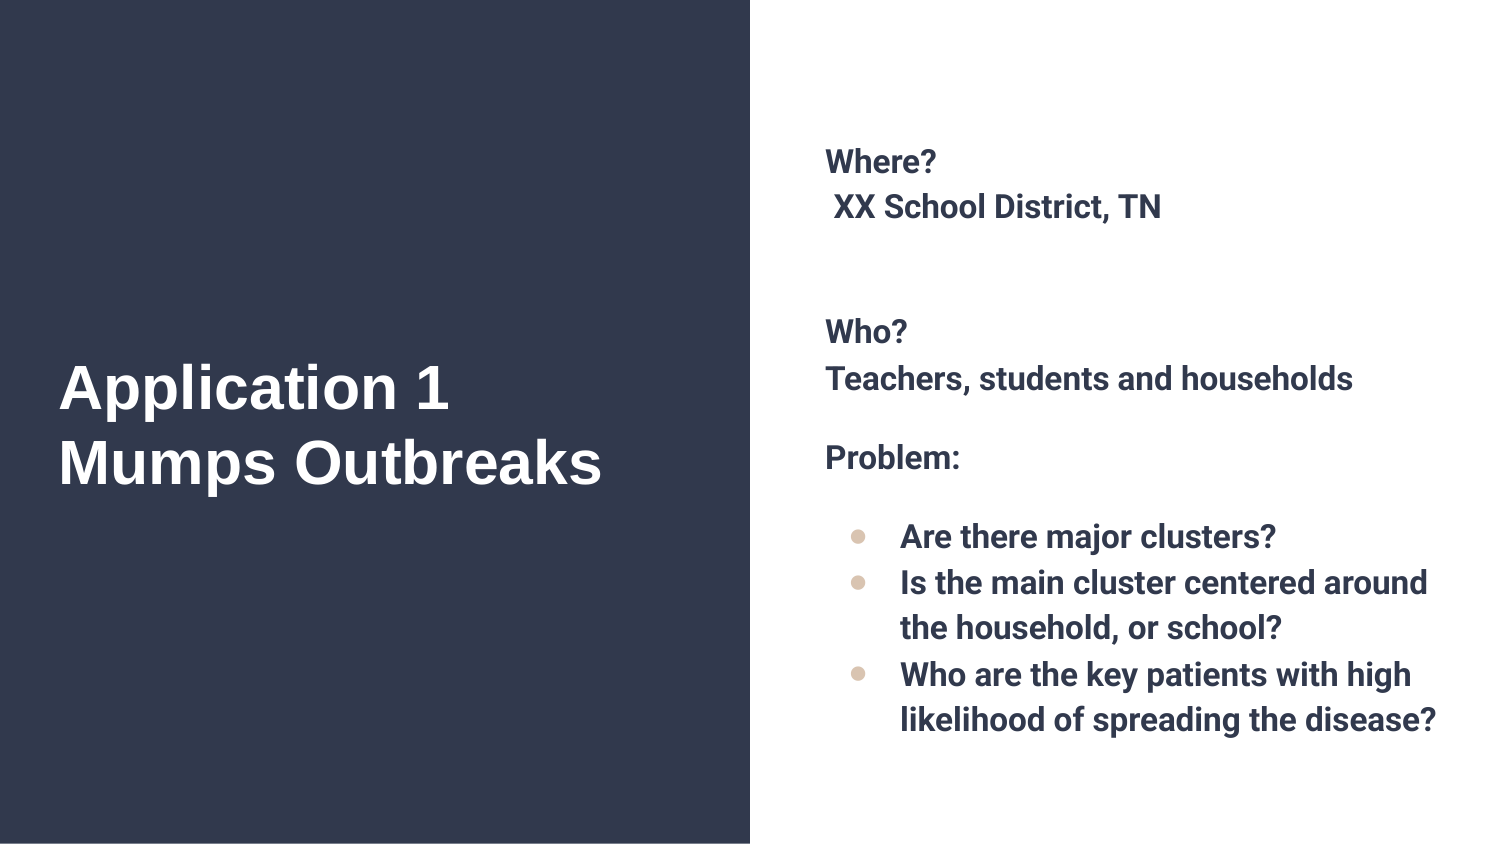

Where?
 XX School District, TN

Who?
Teachers, students and households
Problem:
Are there major clusters?
Is the main cluster centered around the household, or school?
Who are the key patients with high likelihood of spreading the disease?

# Application 1
Mumps Outbreaks